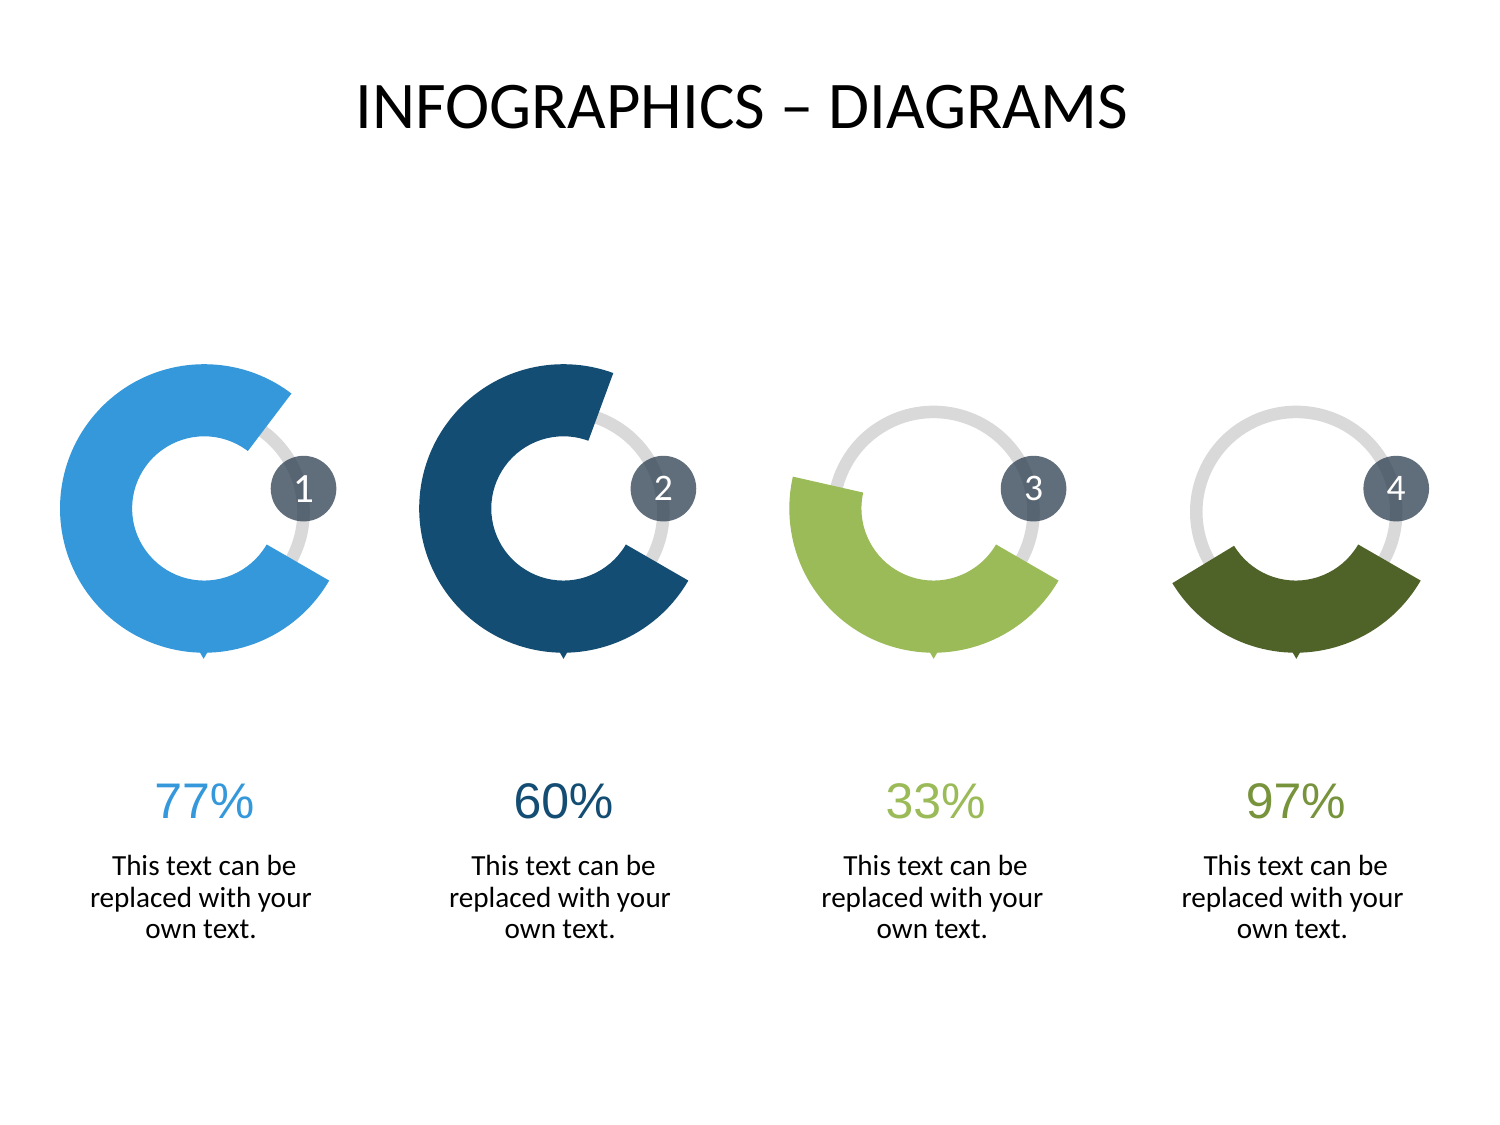

# Infographics – Diagrams
DATADRIVEN

### Chart

| Category | Verkauf |
|---|---|
| 1. Quartal | 77.0 |
1

### Chart

| Category | Verkauf |
|---|---|
| 1. Quartal | 60.0 |
2

### Chart

| Category | Verkauf |
|---|---|
| 1. Quartal | 33.0 |
3

### Chart

| Category | Verkauf |
|---|---|
| 1. Quartal | 33.0 |
4

77%
This text can be replaced with your
own text.
60%
This text can be replaced with your
own text.
33%
This text can be replaced with your
own text.
97%
This text can be replaced with your
own text.